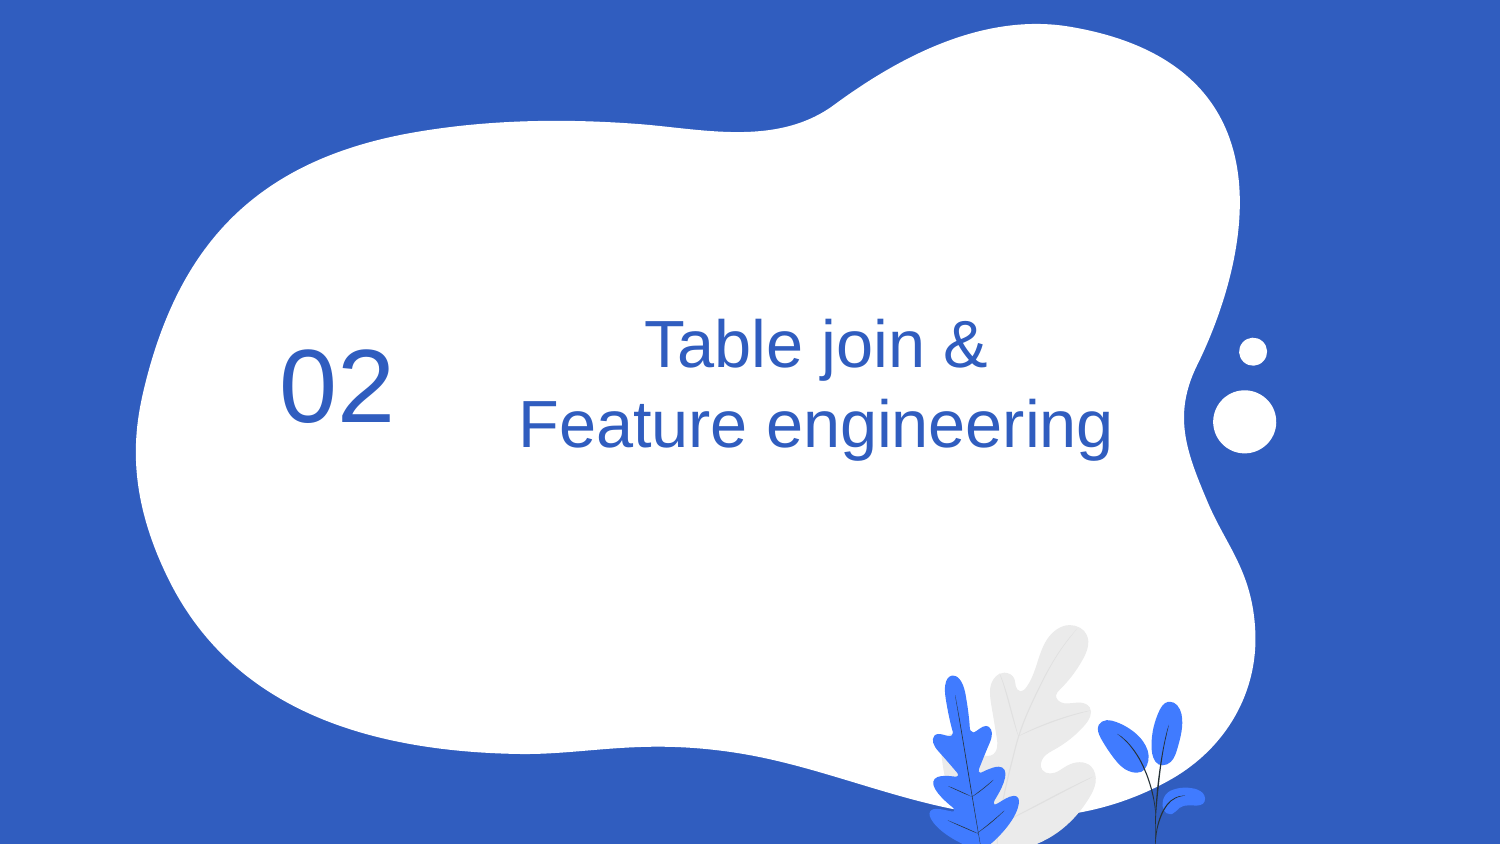

02
# Table join & Feature engineering